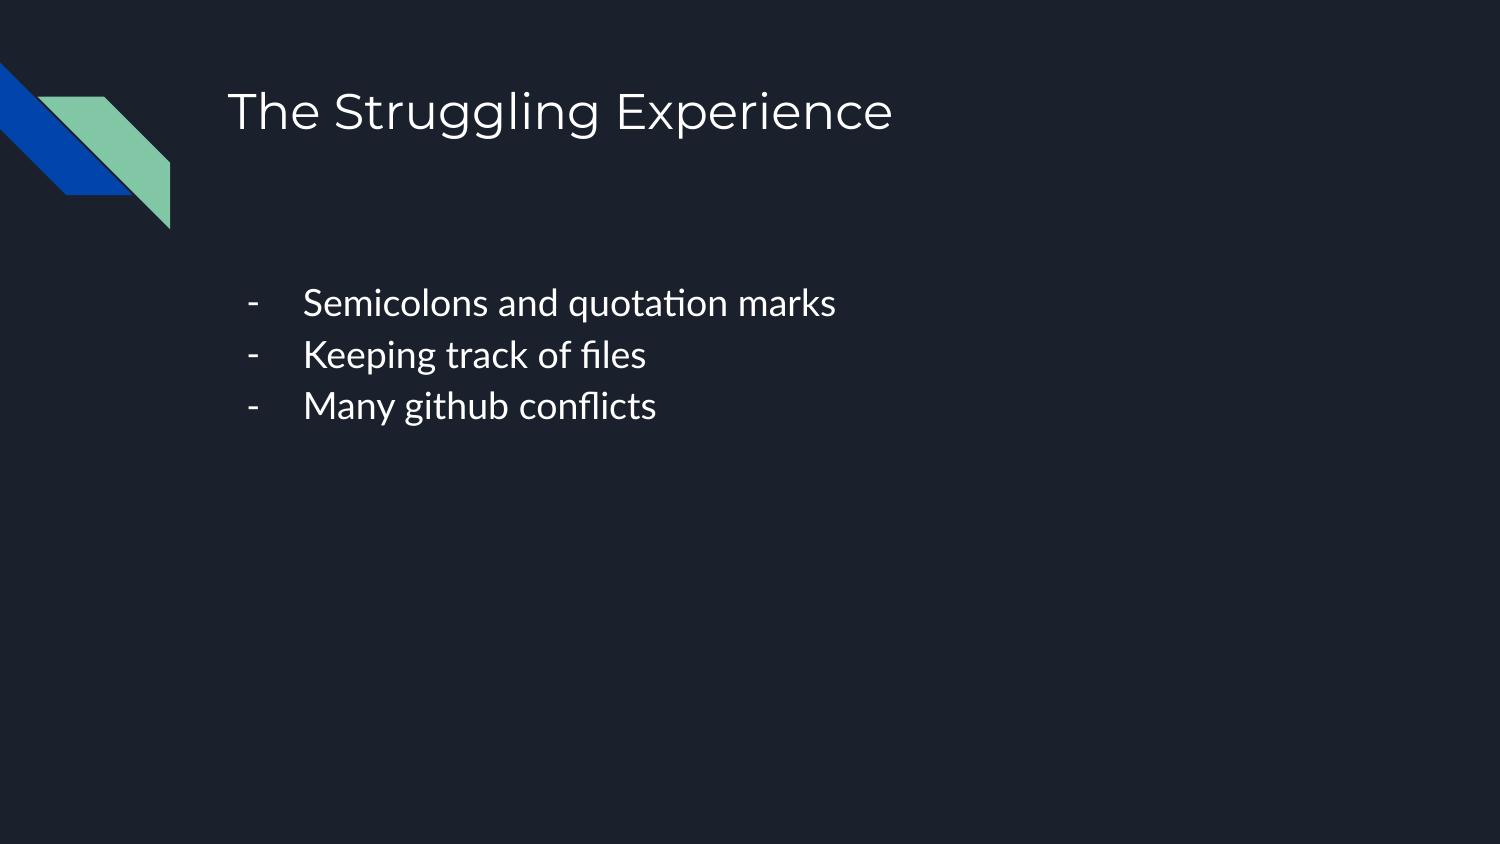

# The Struggling Experience
Semicolons and quotation marks
Keeping track of files
Many github conflicts